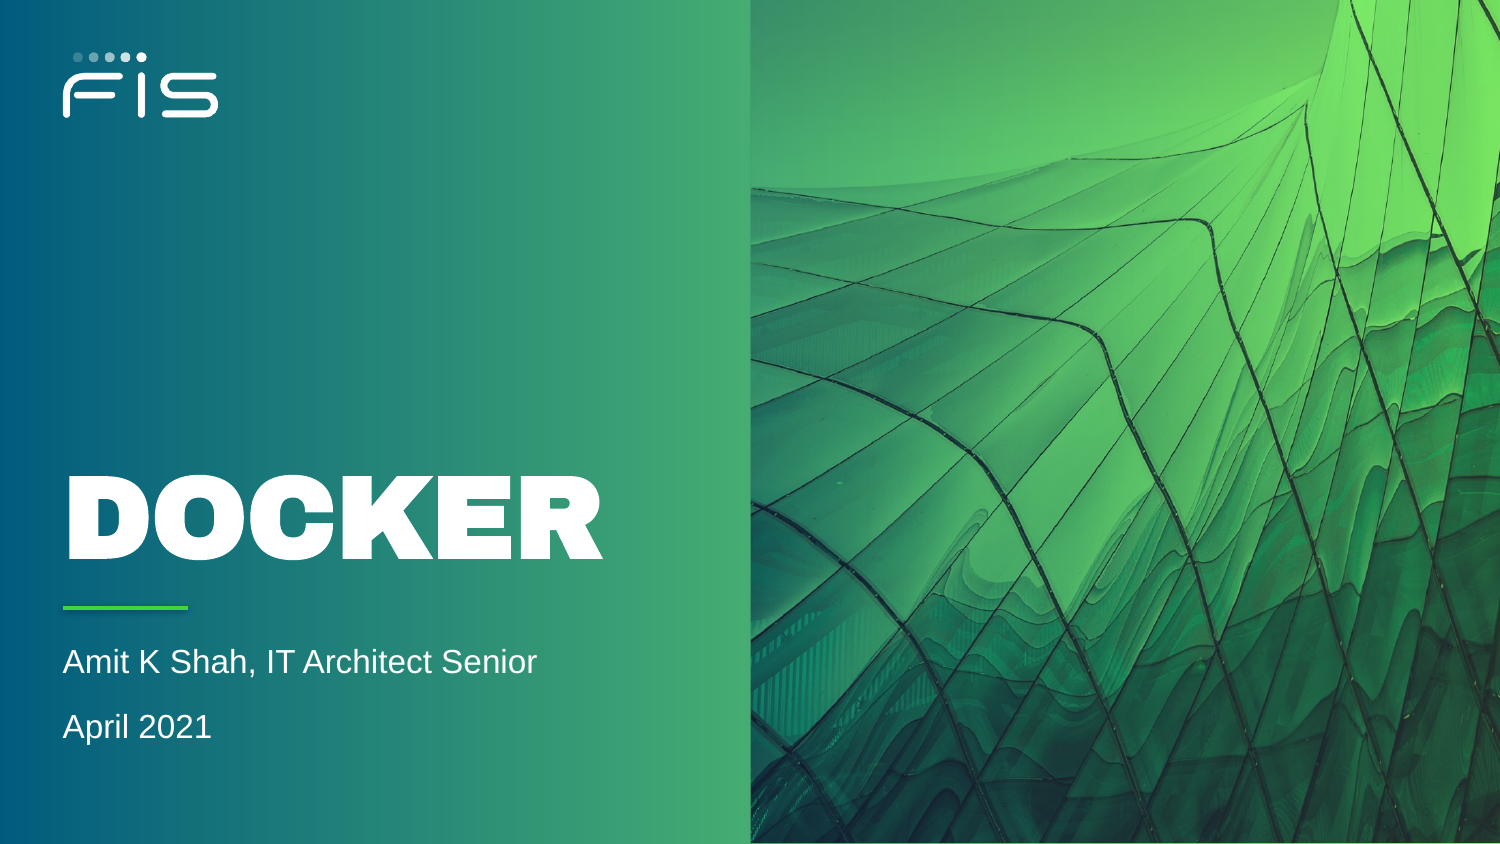

# Docker
Amit K Shah, IT Architect Senior
April 2021